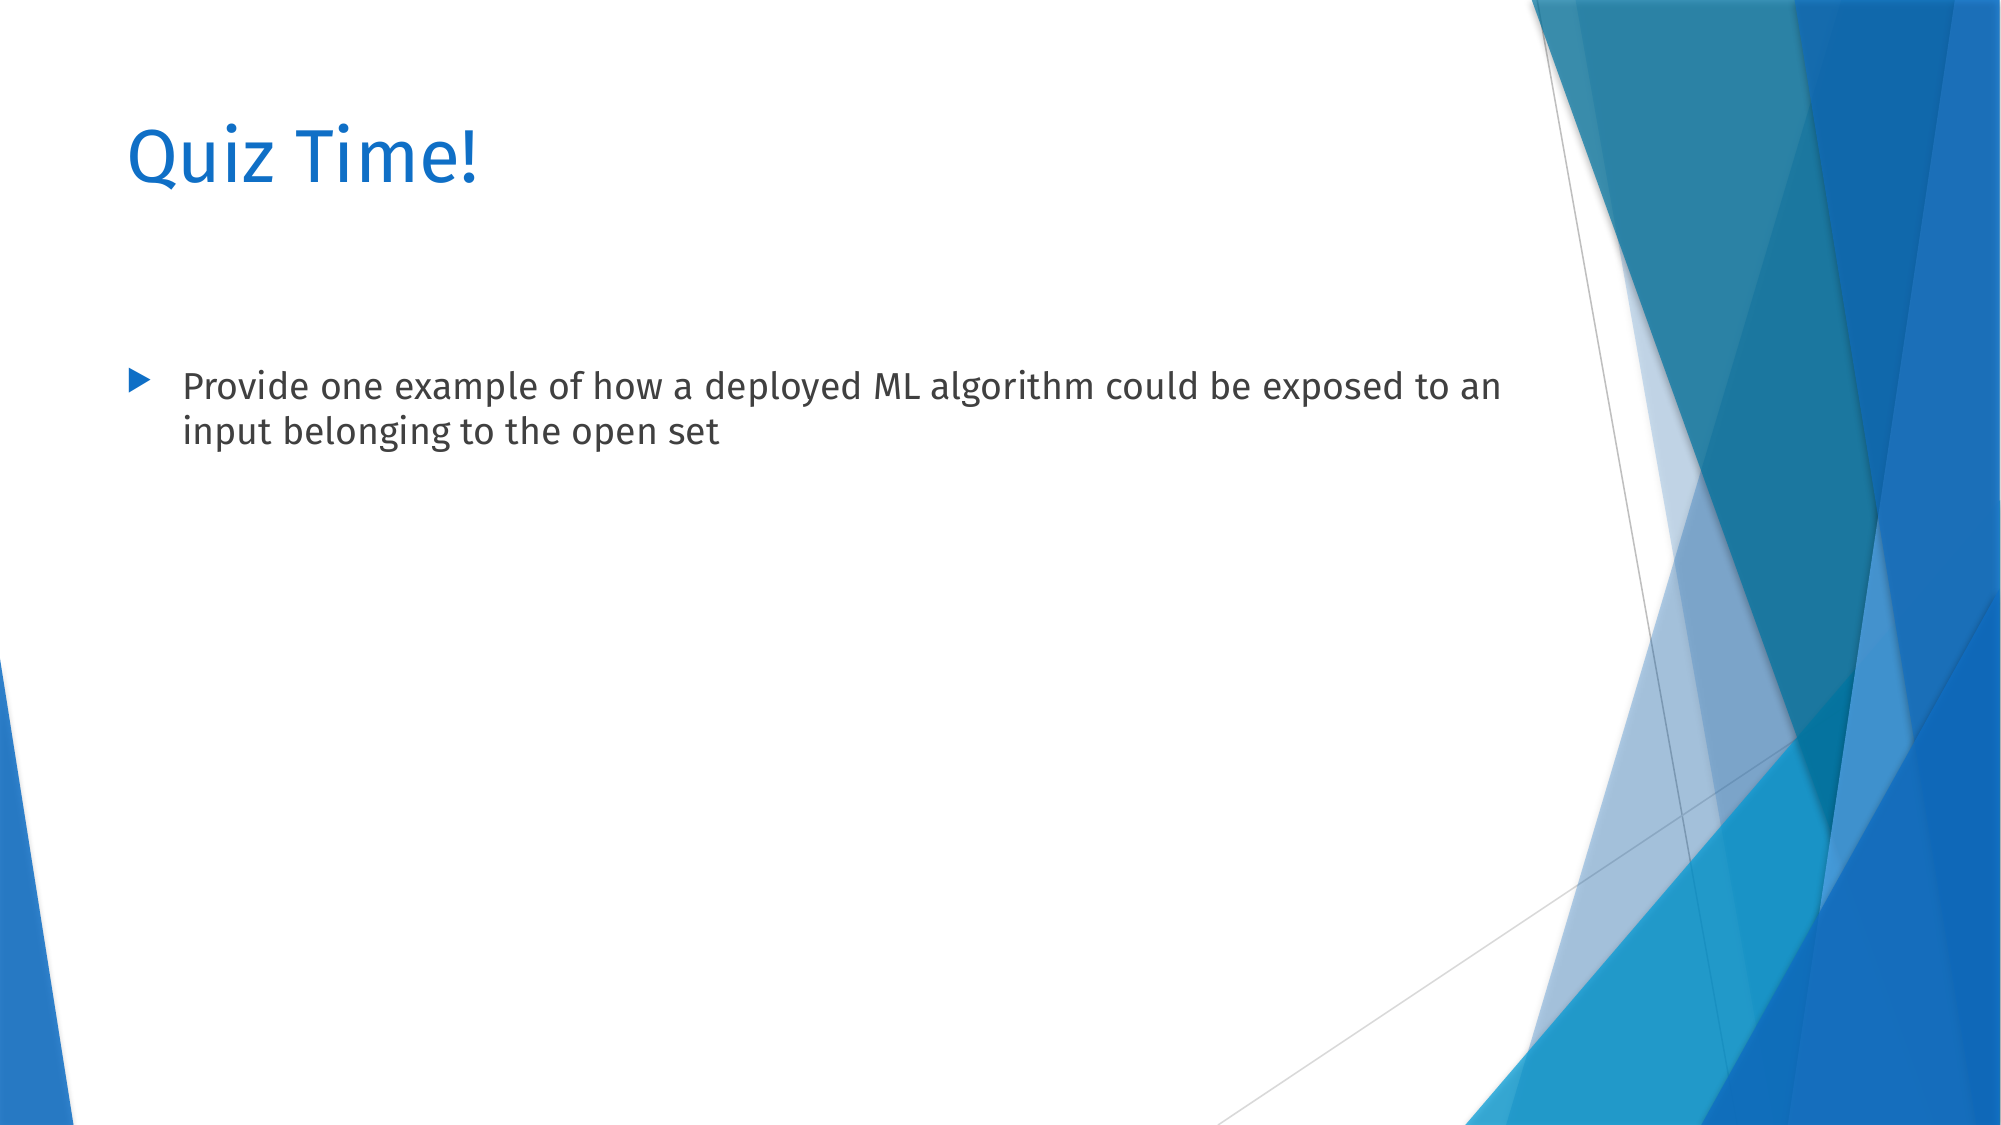

# Quiz Time!
Provide one example of how a deployed ML algorithm could be exposed to an input belonging to the open set